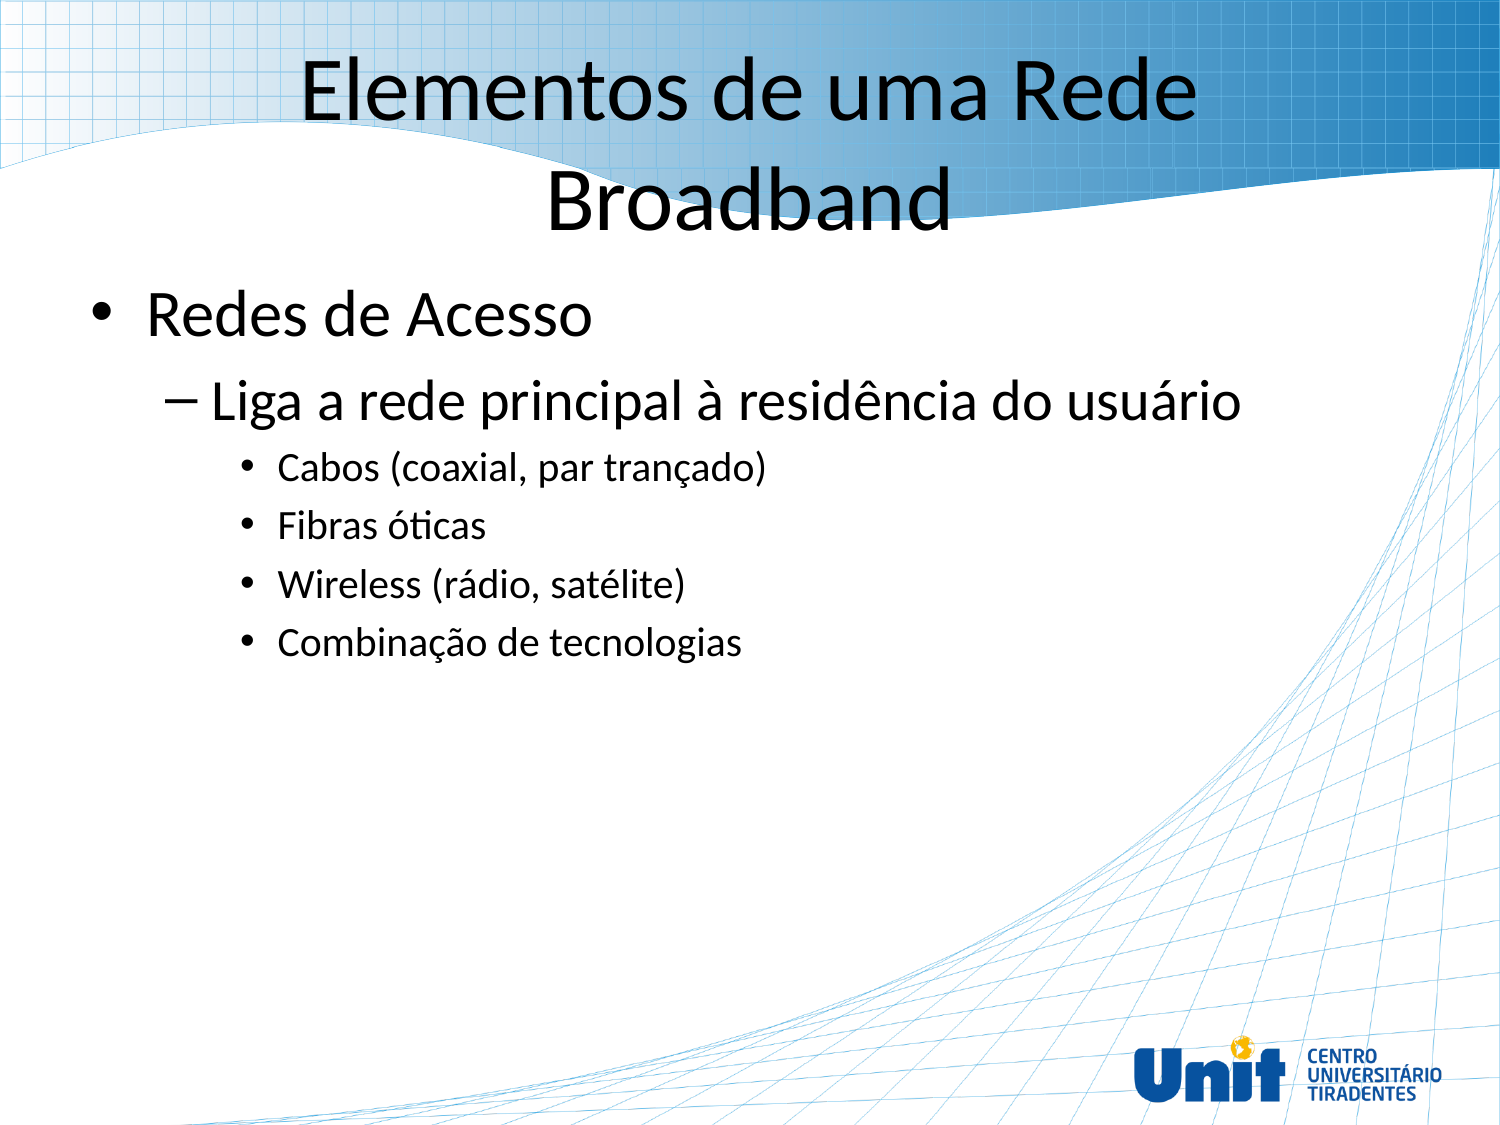

# Elementos de uma Rede Broadband
Redes de Acesso
Liga a rede principal à residência do usuário
Cabos (coaxial, par trançado)
Fibras óticas
Wireless (rádio, satélite)
Combinação de tecnologias